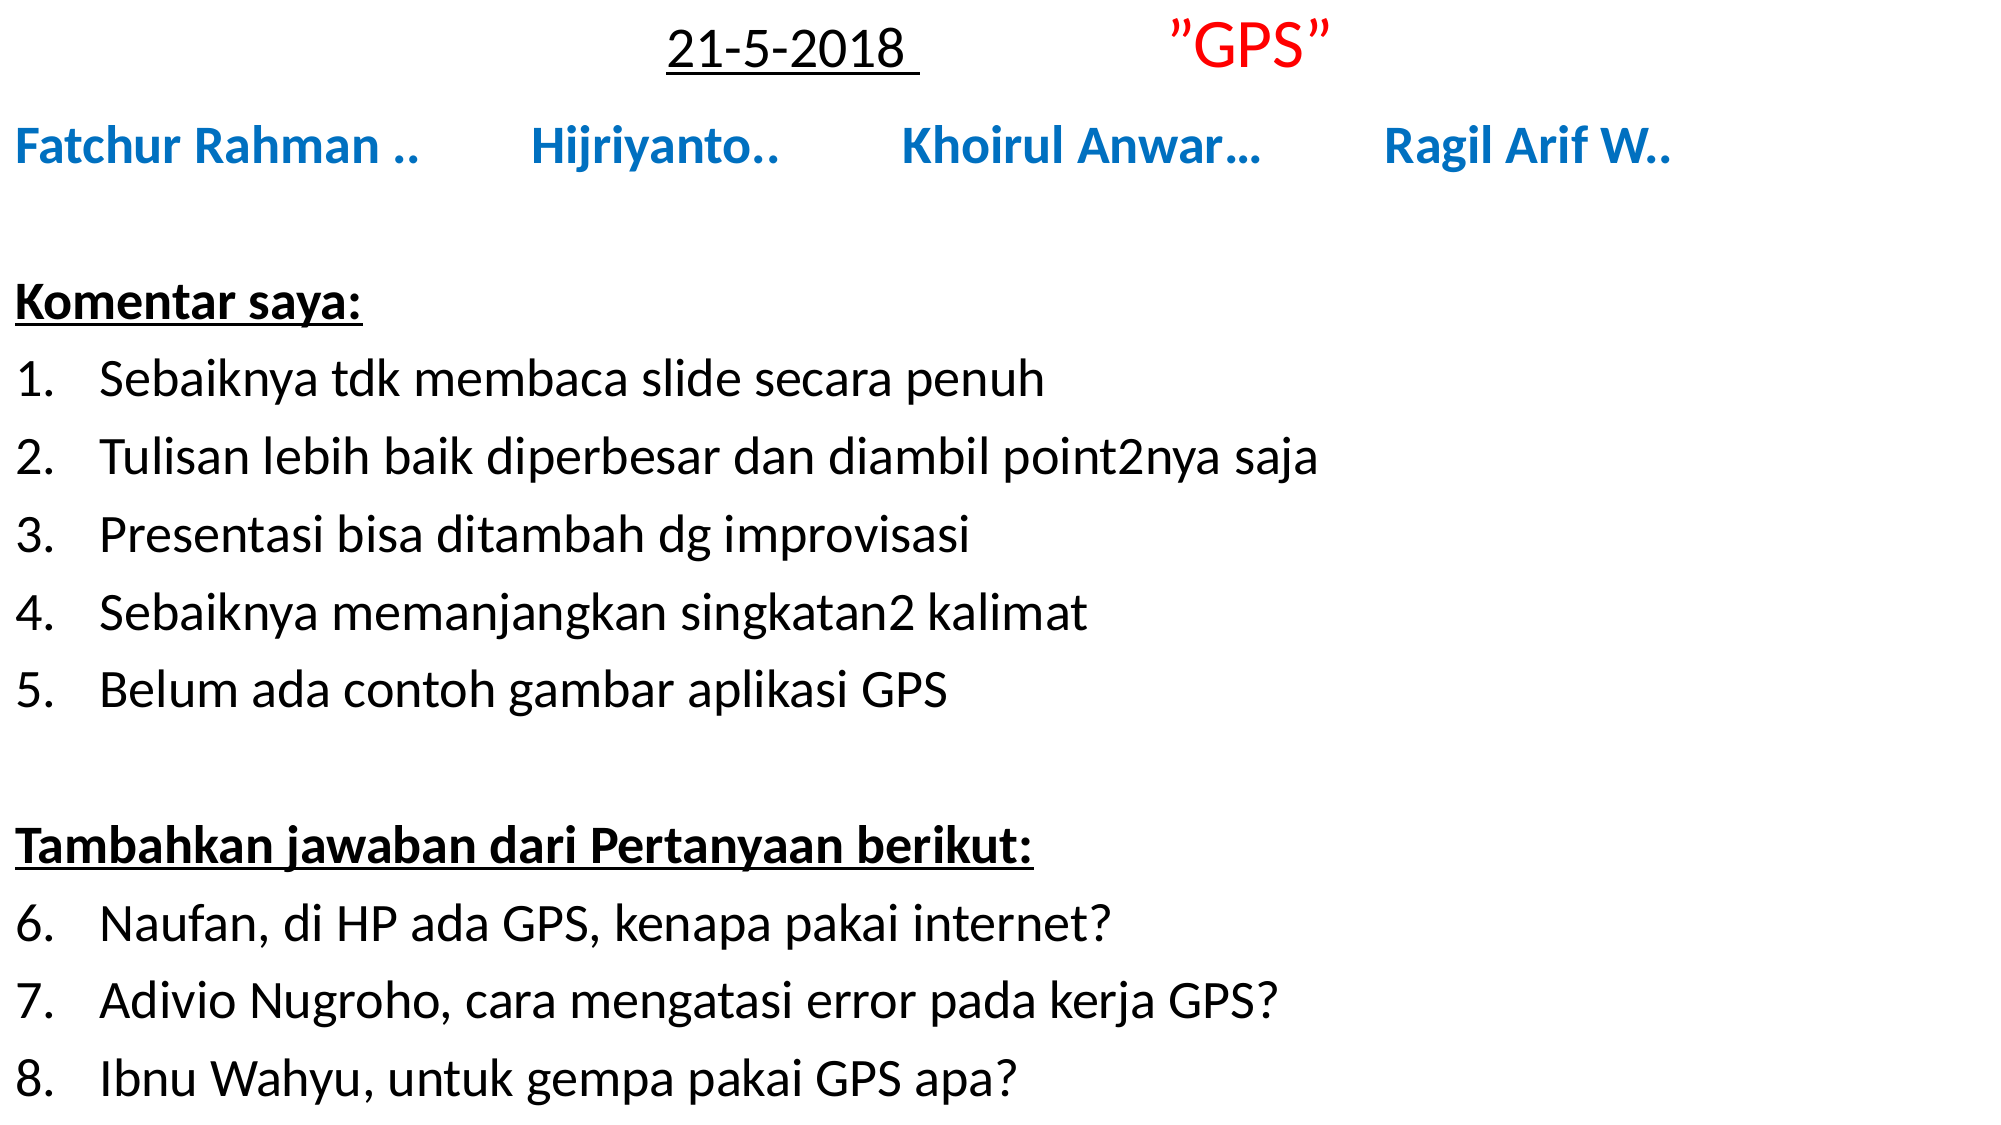

# 21-5-2018                    ”GPS”
Fatchur Rahman ..         Hijriyanto..          Khoirul Anwar…          Ragil Arif W..

Komentar saya:
Sebaiknya tdk membaca slide secara penuh
Tulisan lebih baik diperbesar dan diambil point2nya saja
Presentasi bisa ditambah dg improvisasi
Sebaiknya memanjangkan singkatan2 kalimat
Belum ada contoh gambar aplikasi GPS

Tambahkan jawaban dari Pertanyaan berikut:
Naufan, di HP ada GPS, kenapa pakai internet?
Adivio Nugroho, cara mengatasi error pada kerja GPS?
Ibnu Wahyu, untuk gempa pakai GPS apa?